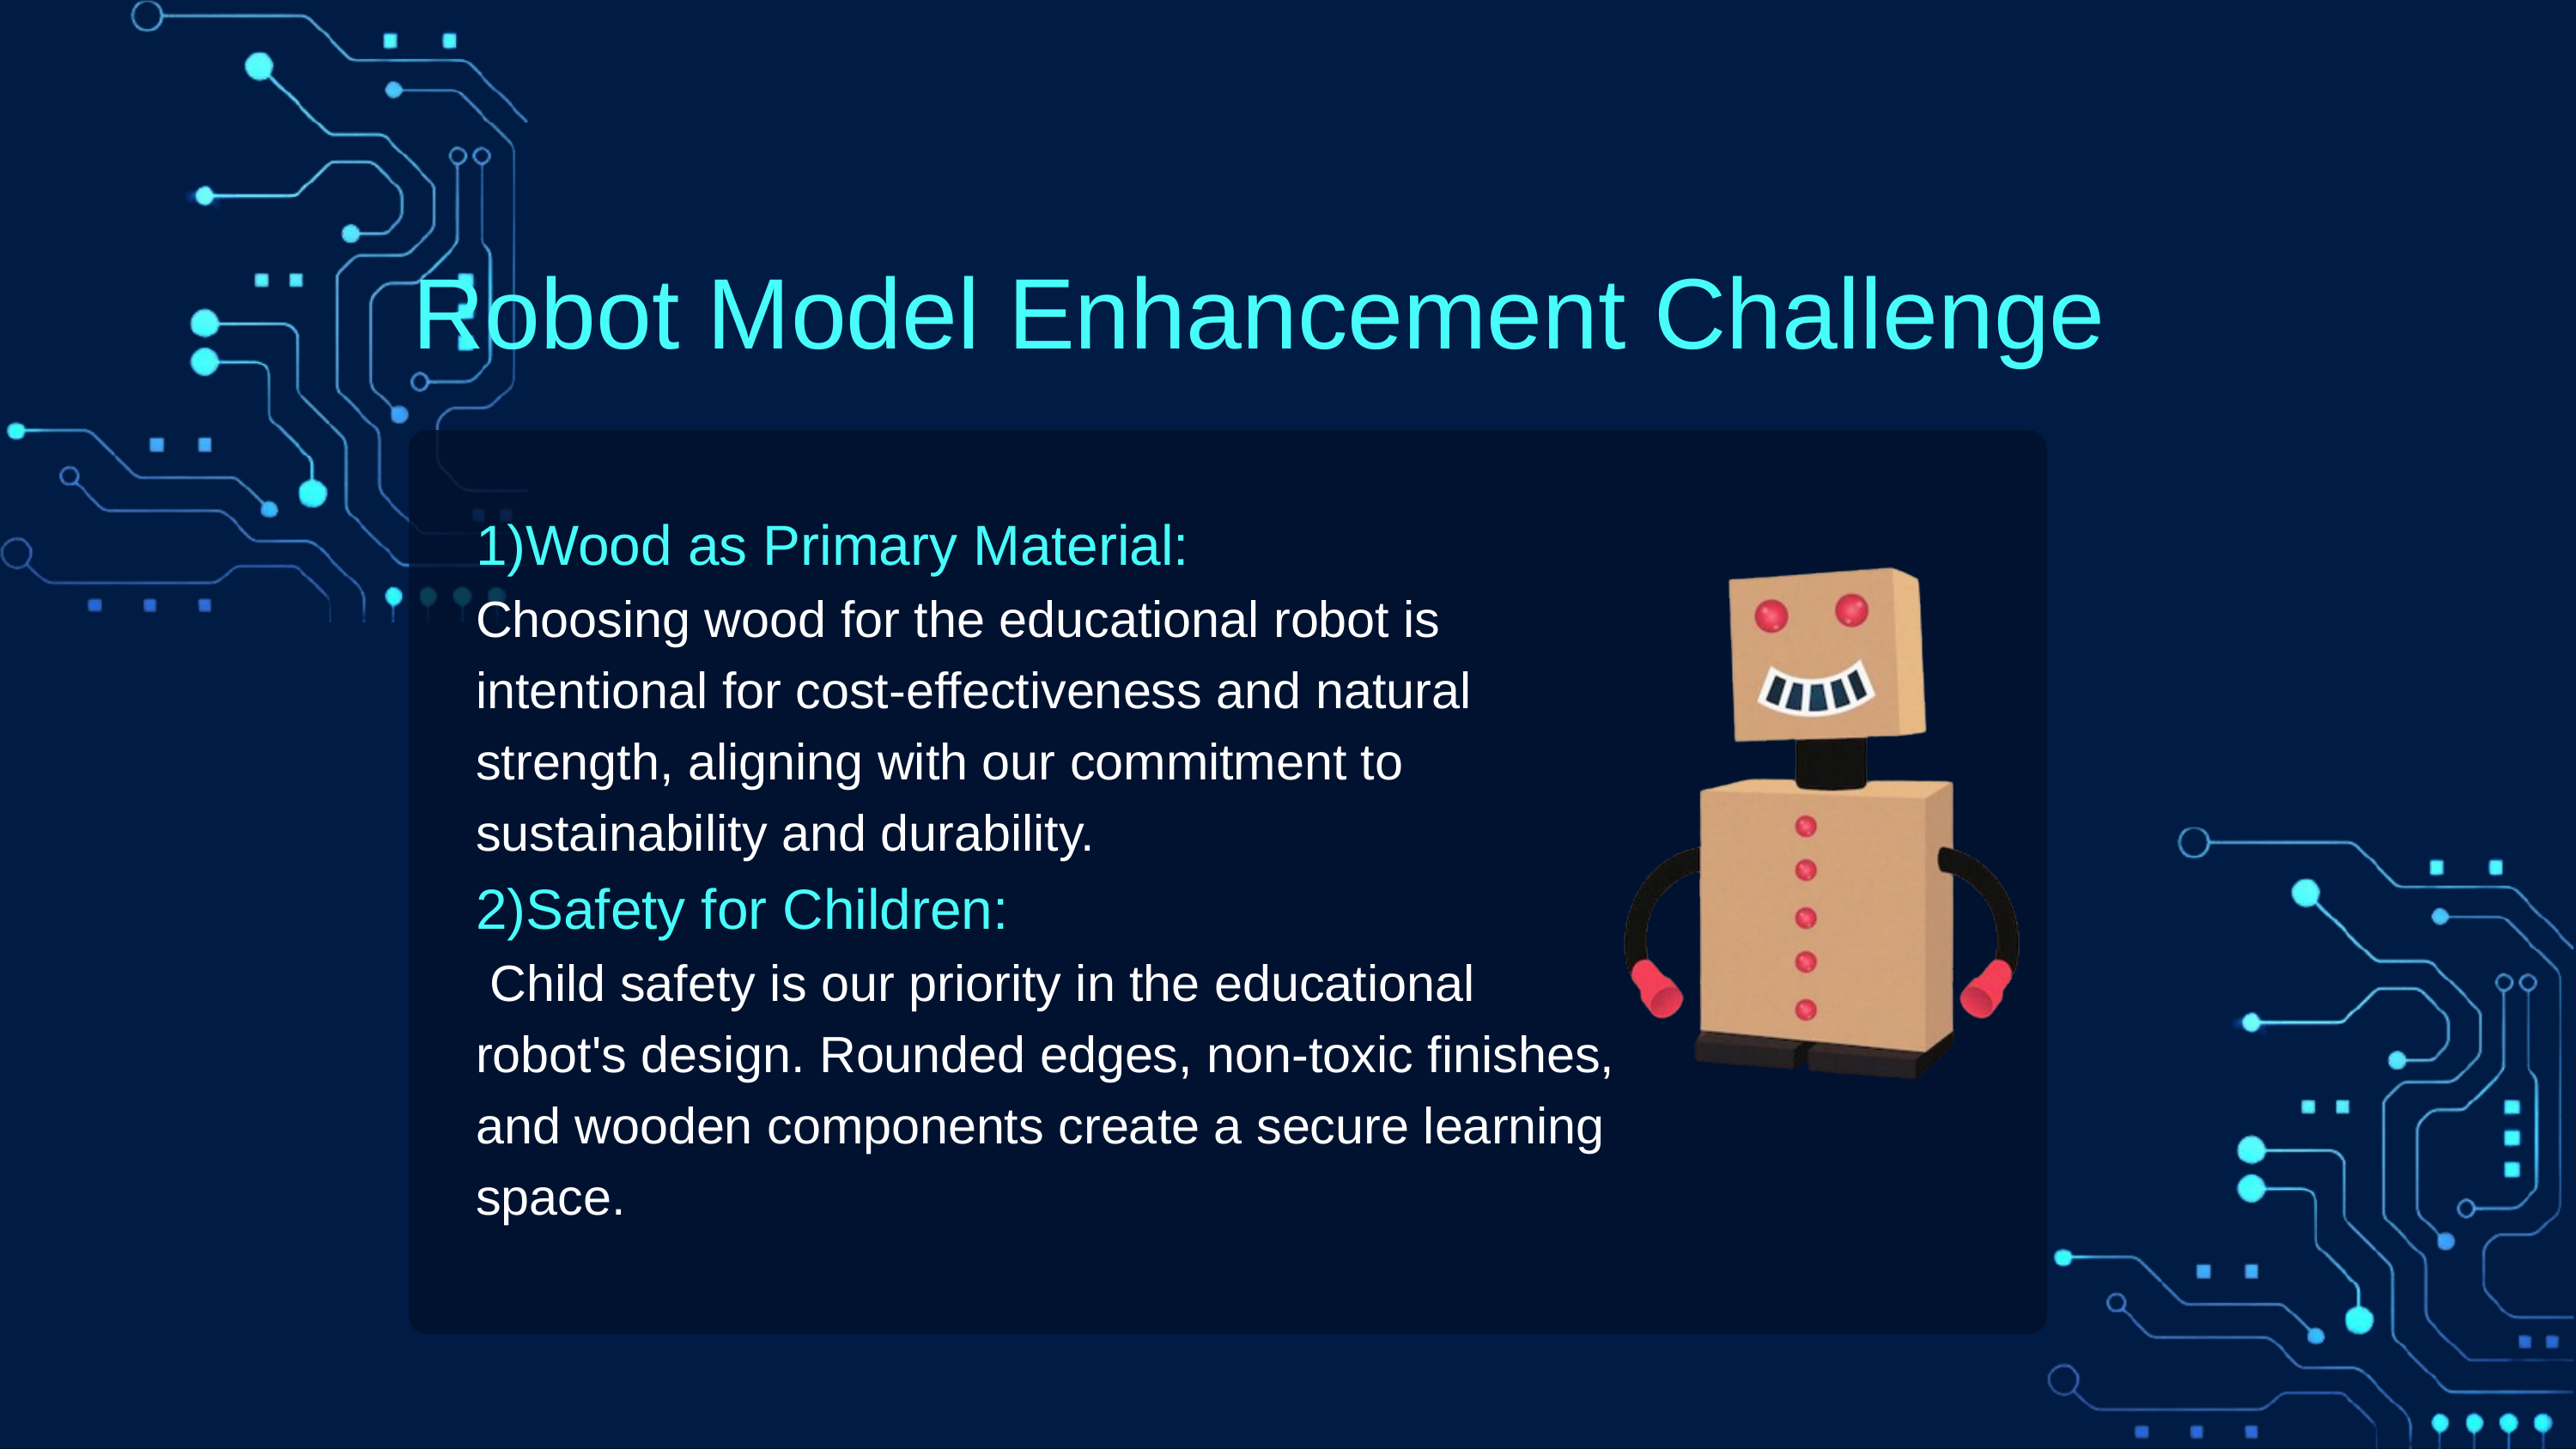

Robot Model Enhancement Challenge

1)Wood as Primary Material:
Choosing wood for the educational robot is intentional for cost-effectiveness and natural strength, aligning with our commitment to sustainability and durability.
2)Safety for Children:
 Child safety is our priority in the educational robot's design. Rounded edges, non-toxic finishes, and wooden components create a secure learning space.